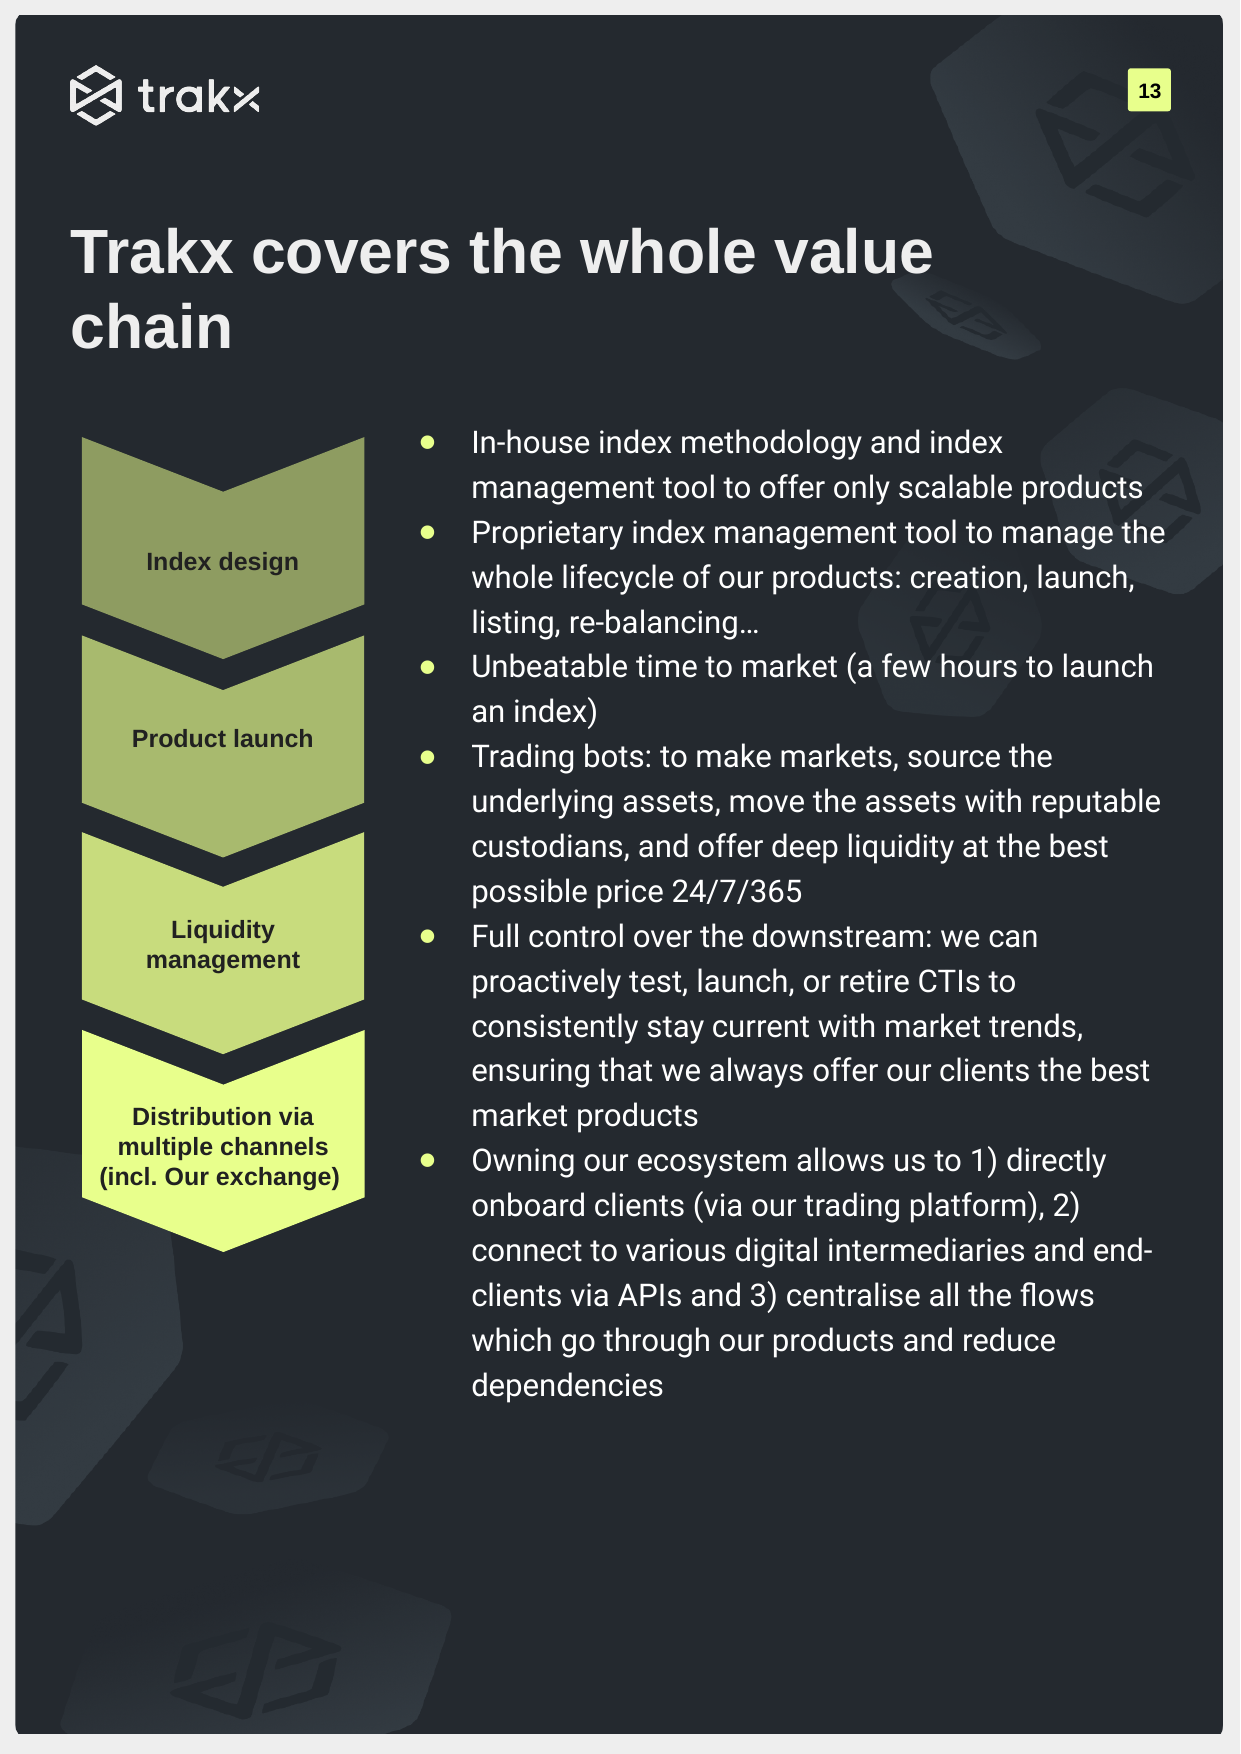

Trakx covers the whole value chain
In-house index methodology and index management tool to offer only scalable products
Proprietary index management tool to manage the whole lifecycle of our products: creation, launch, listing, re-balancing…
Unbeatable time to market (a few hours to launch an index)
Trading bots: to make markets, source the underlying assets, move the assets with reputable custodians, and offer deep liquidity at the best possible price 24/7/365
Full control over the downstream: we can proactively test, launch, or retire CTIs to consistently stay current with market trends, ensuring that we always offer our clients the best market products
Owning our ecosystem allows us to 1) directly onboard clients (via our trading platform), 2) connect to various digital intermediaries and end-clients via APIs and 3) centralise all the flows which go through our products and reduce dependencies

Index design

Product launch

Liquidity management

Distribution via multiple channels (incl. Our exchange)